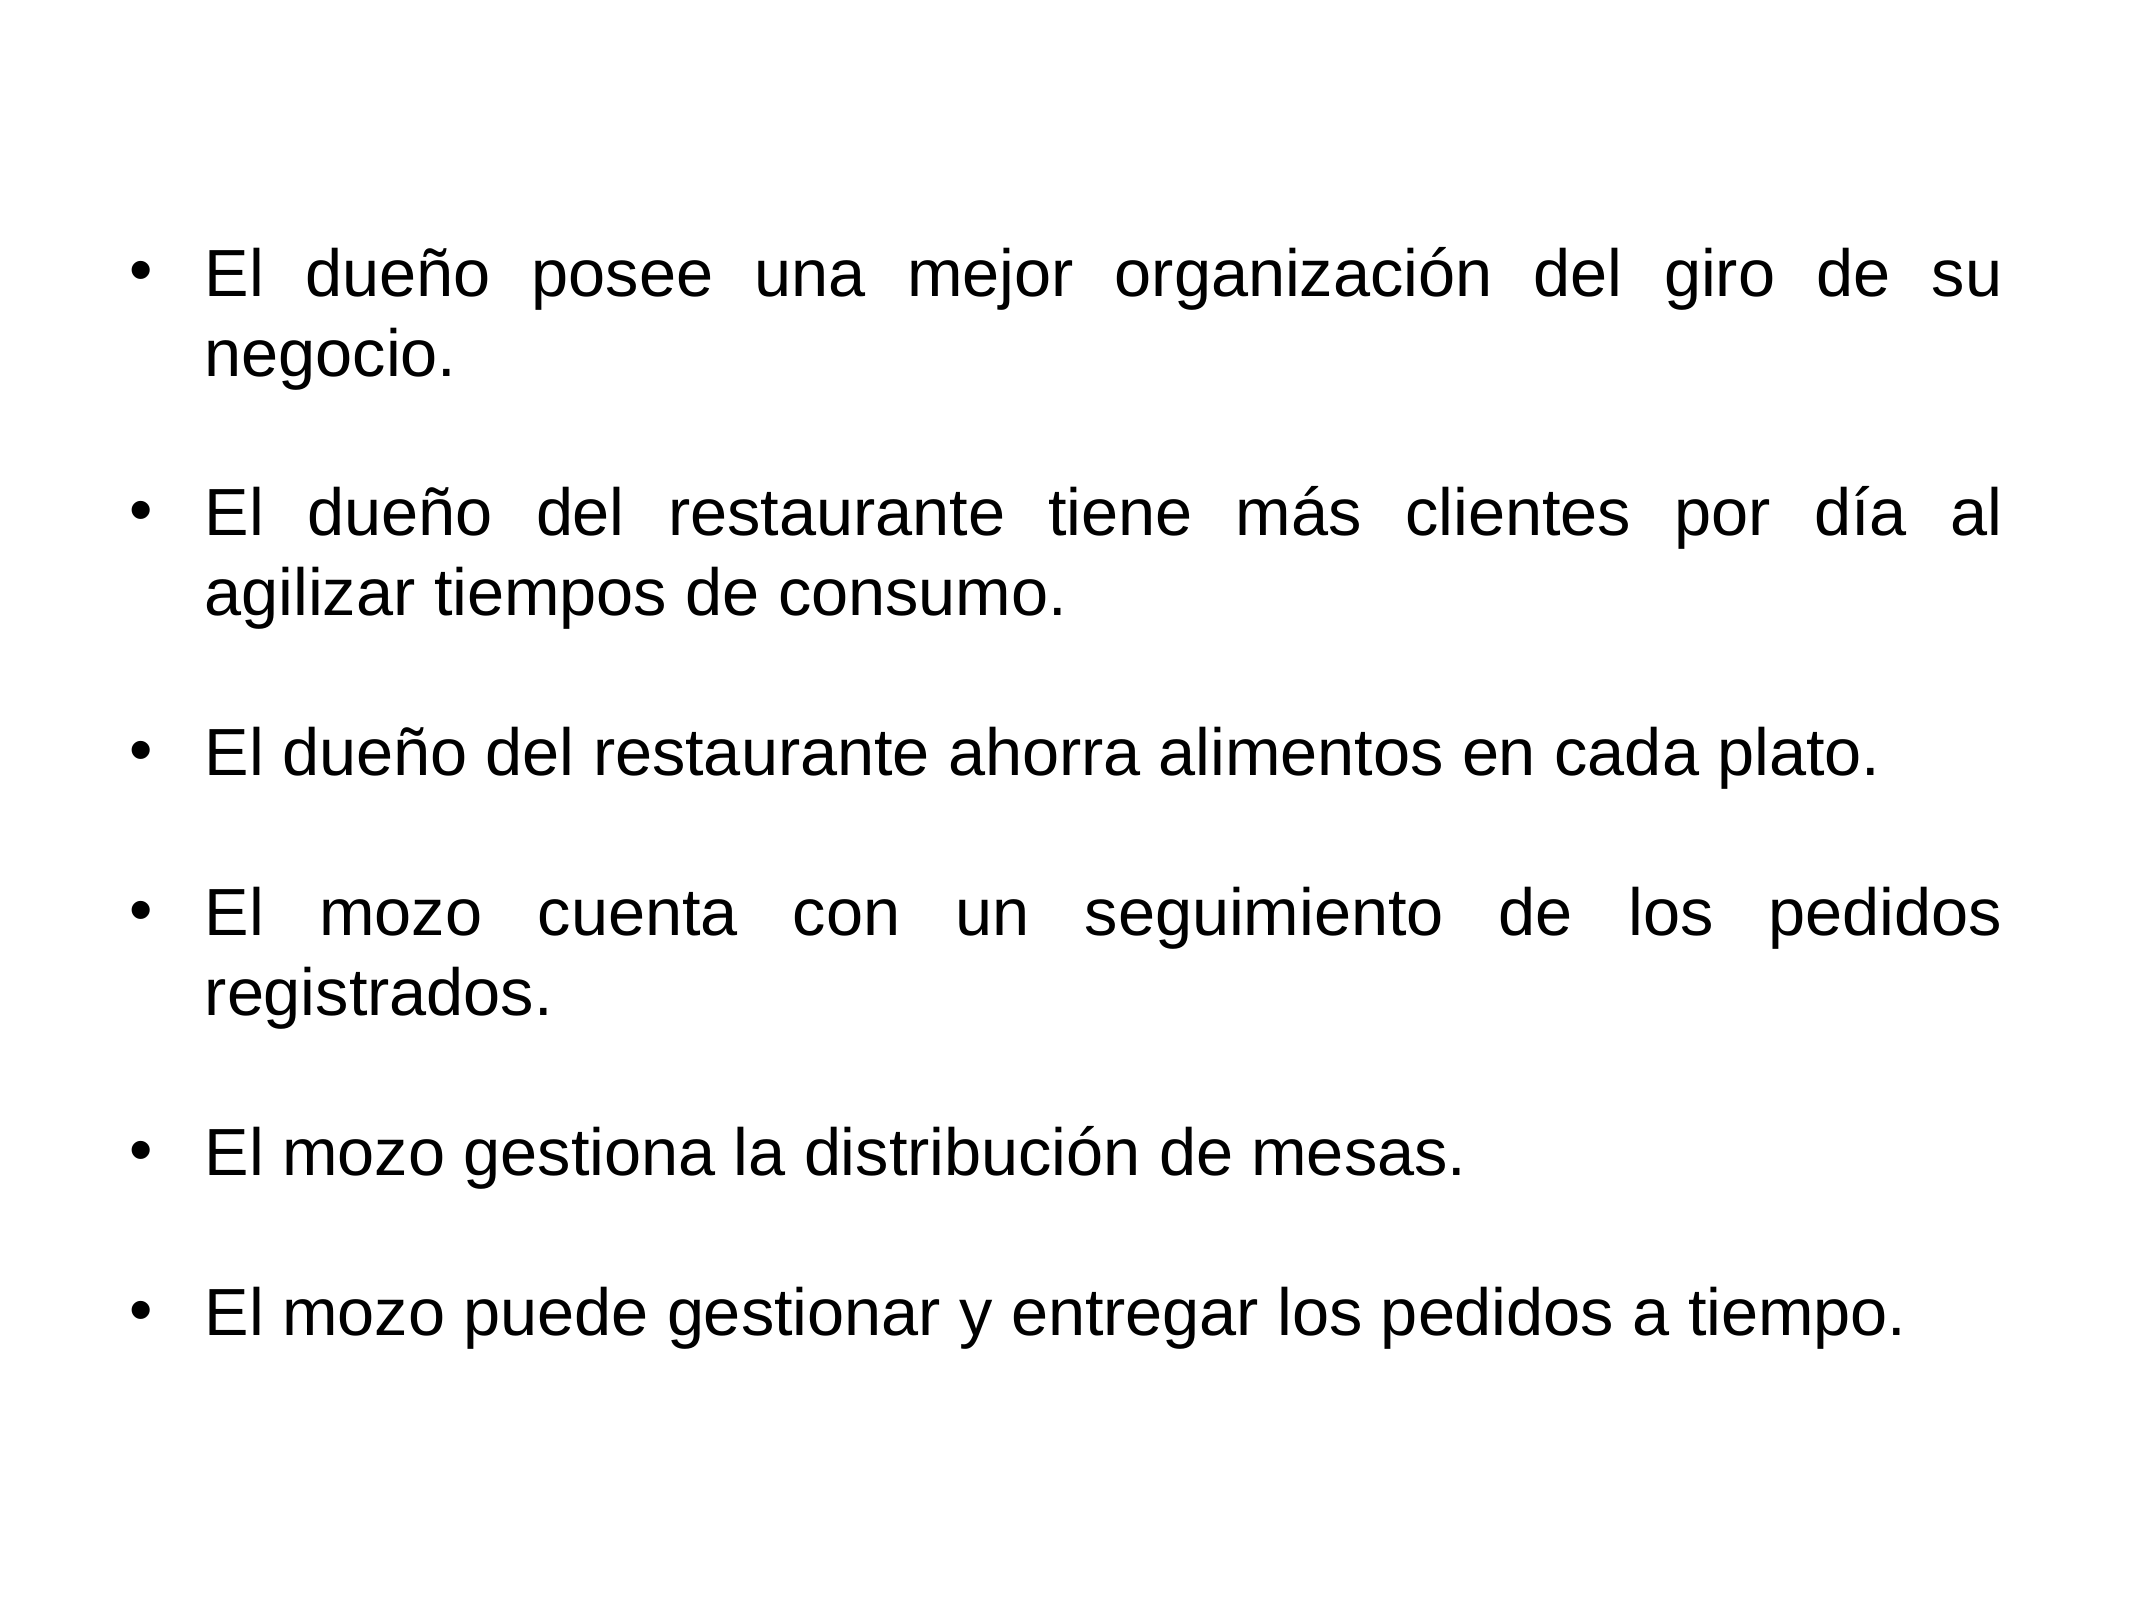

El dueño posee una mejor organización del giro de su negocio.

El dueño del restaurante tiene más clientes por día al agilizar tiempos de consumo.

El dueño del restaurante ahorra alimentos en cada plato.

El mozo cuenta con un seguimiento de los pedidos registrados.

El mozo gestiona la distribución de mesas.

El mozo puede gestionar y entregar los pedidos a tiempo.